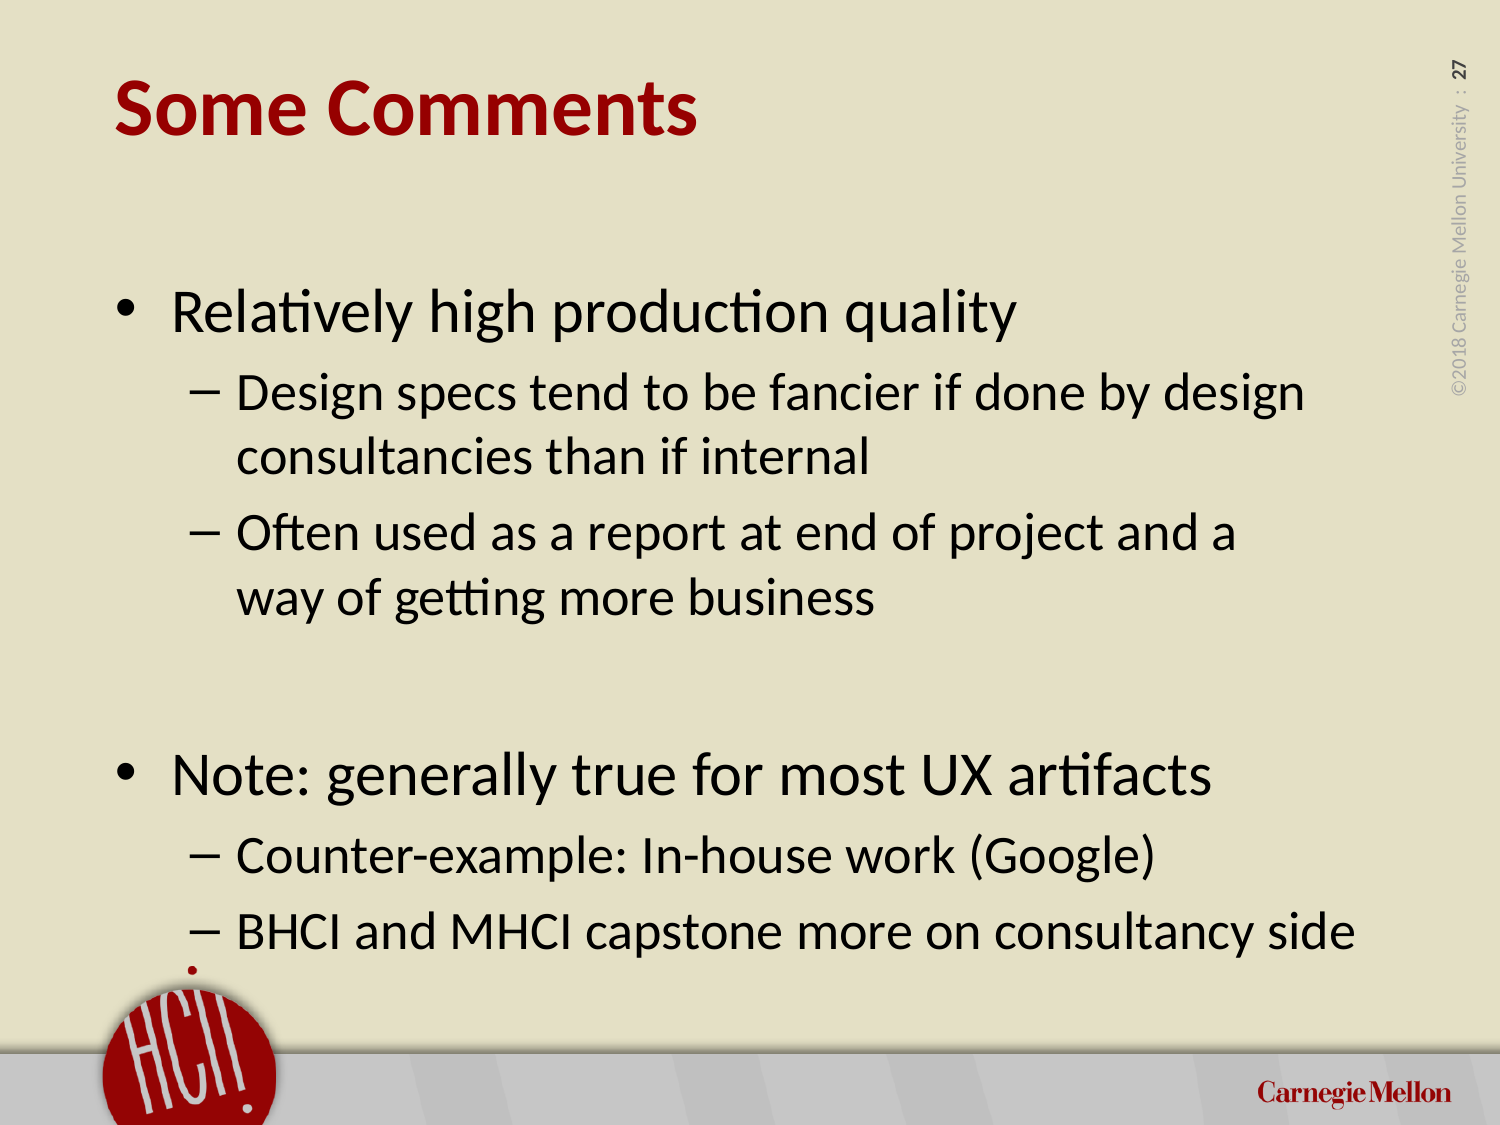

# Some Comments
Relatively high production quality
Design specs tend to be fancier if done by design consultancies than if internal
Often used as a report at end of project and a
way of getting more business

Note: generally true for most UX artifacts
Counter-example: In-house work (Google)
BHCI and MHCI capstone more on consultancy side